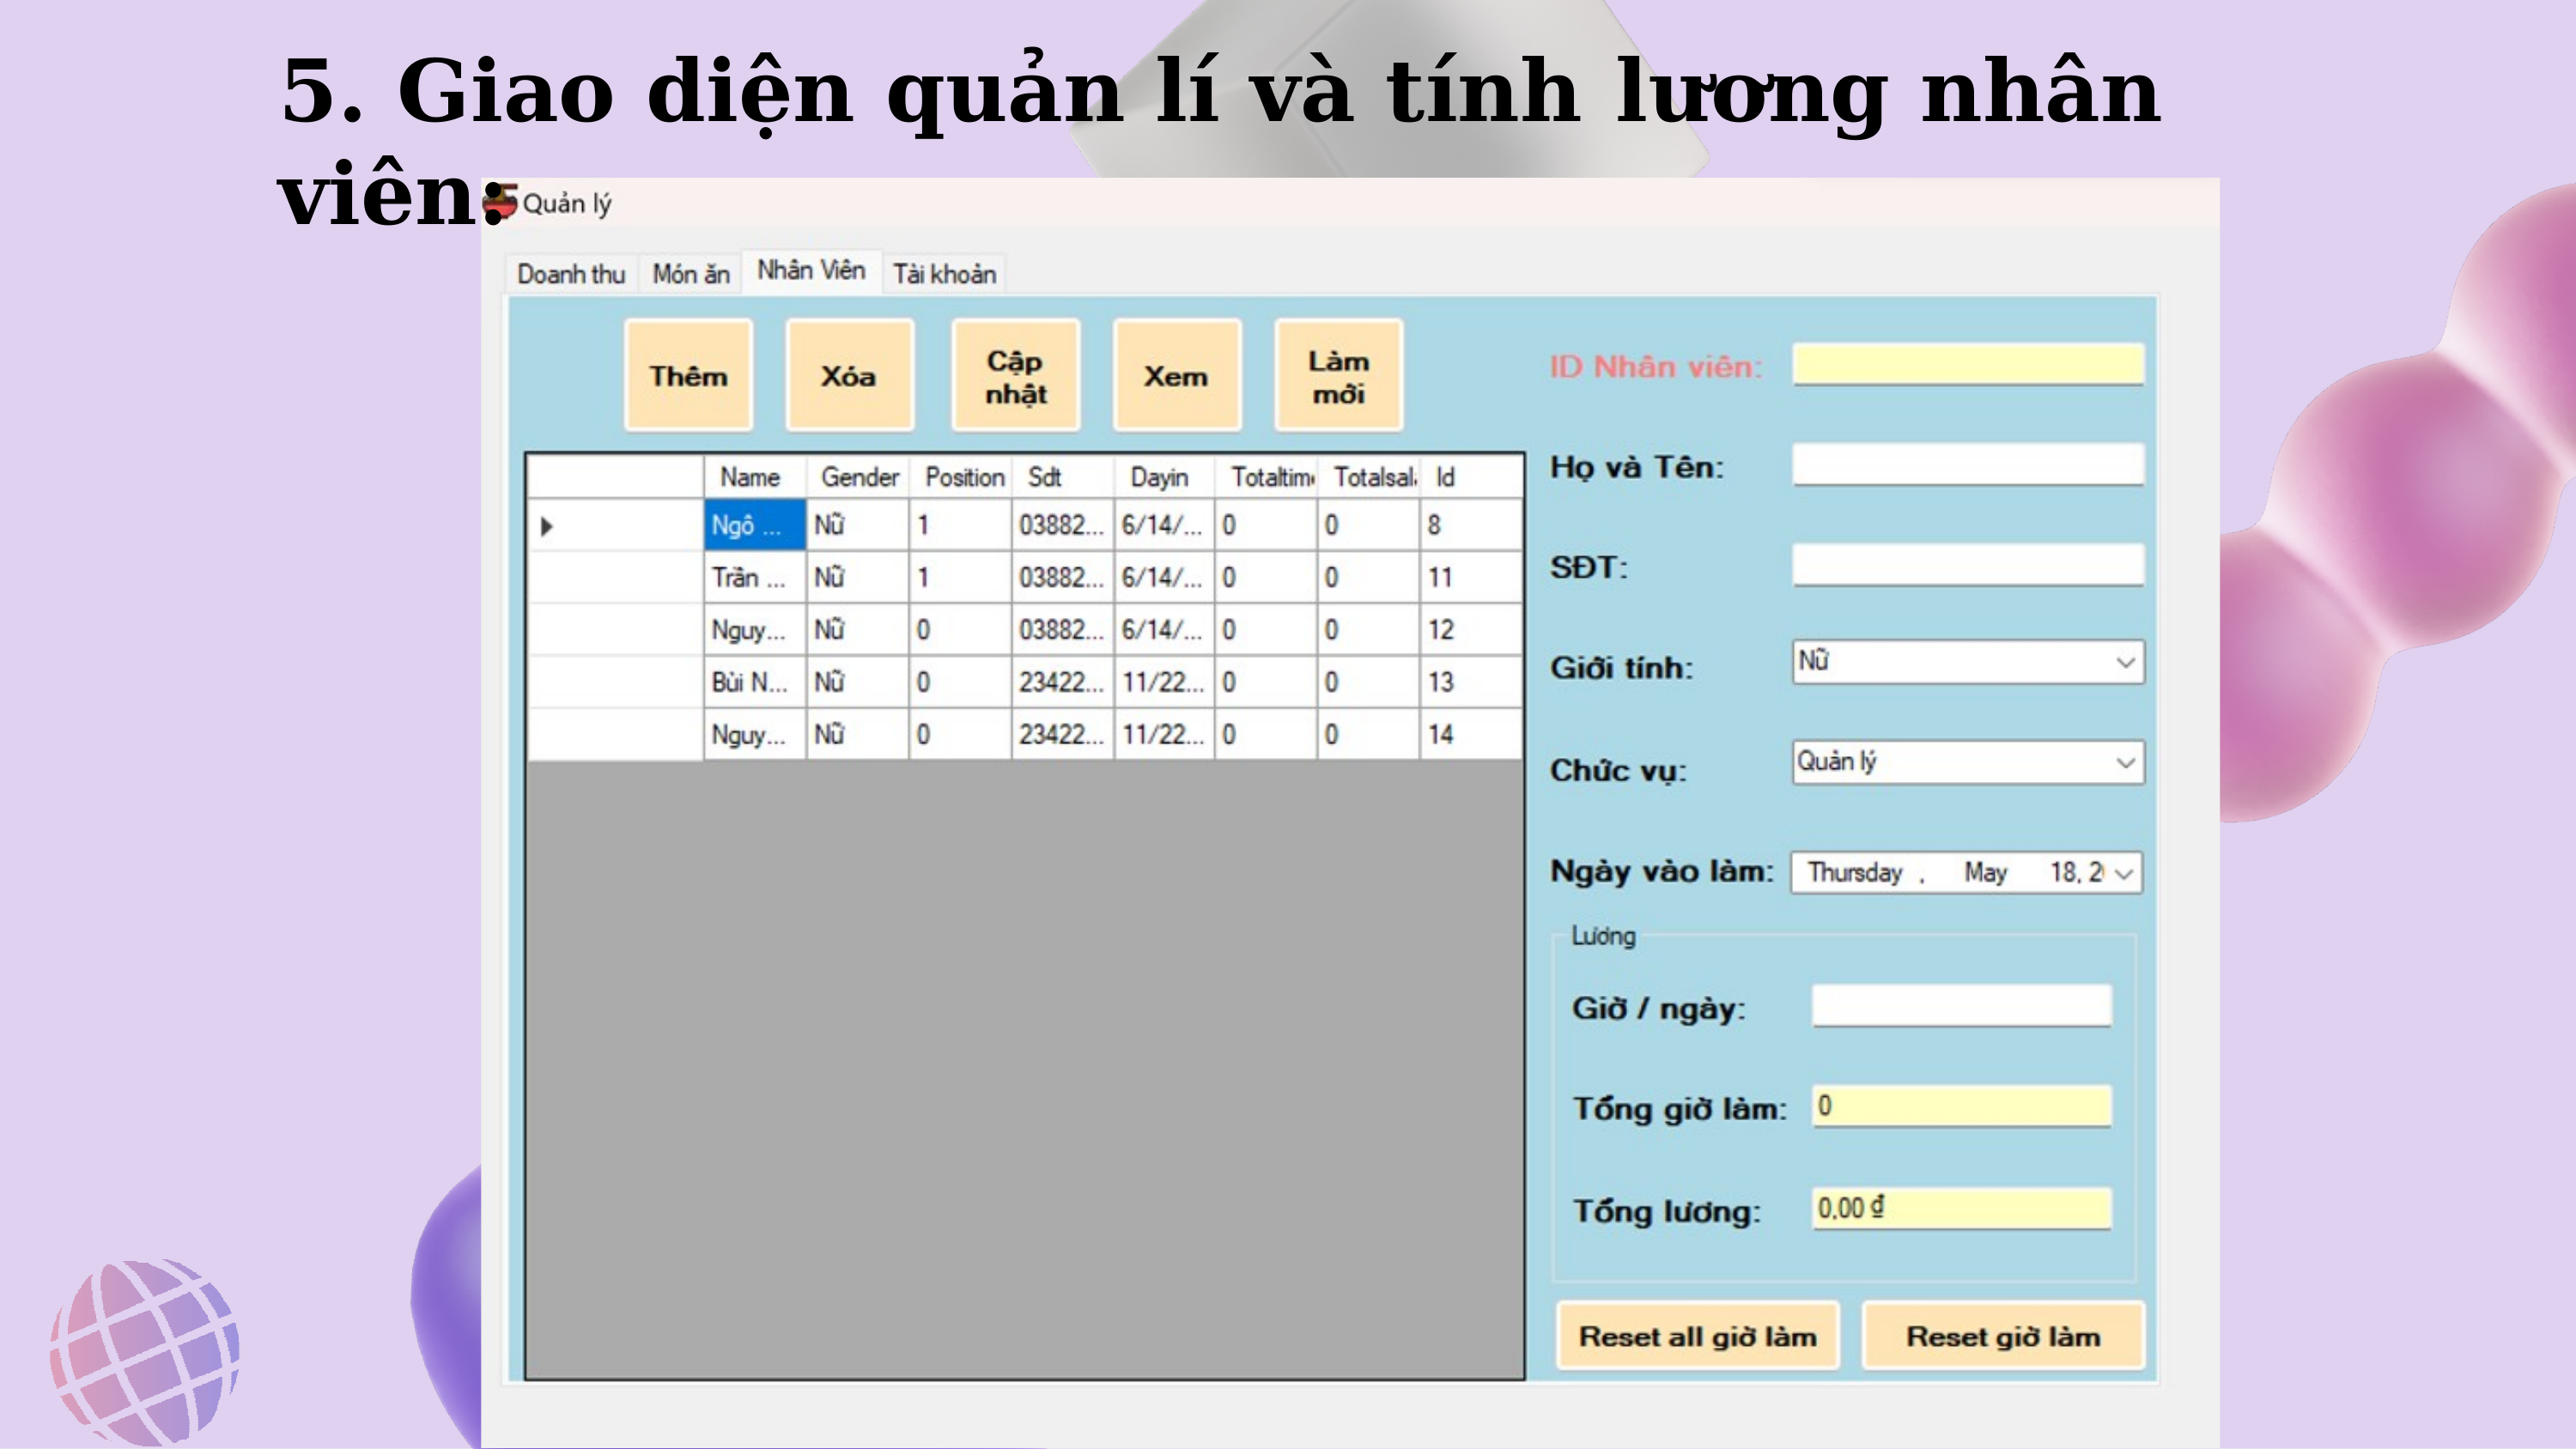

# 5. Giao diện quản lí và tính	lương nhân viên: